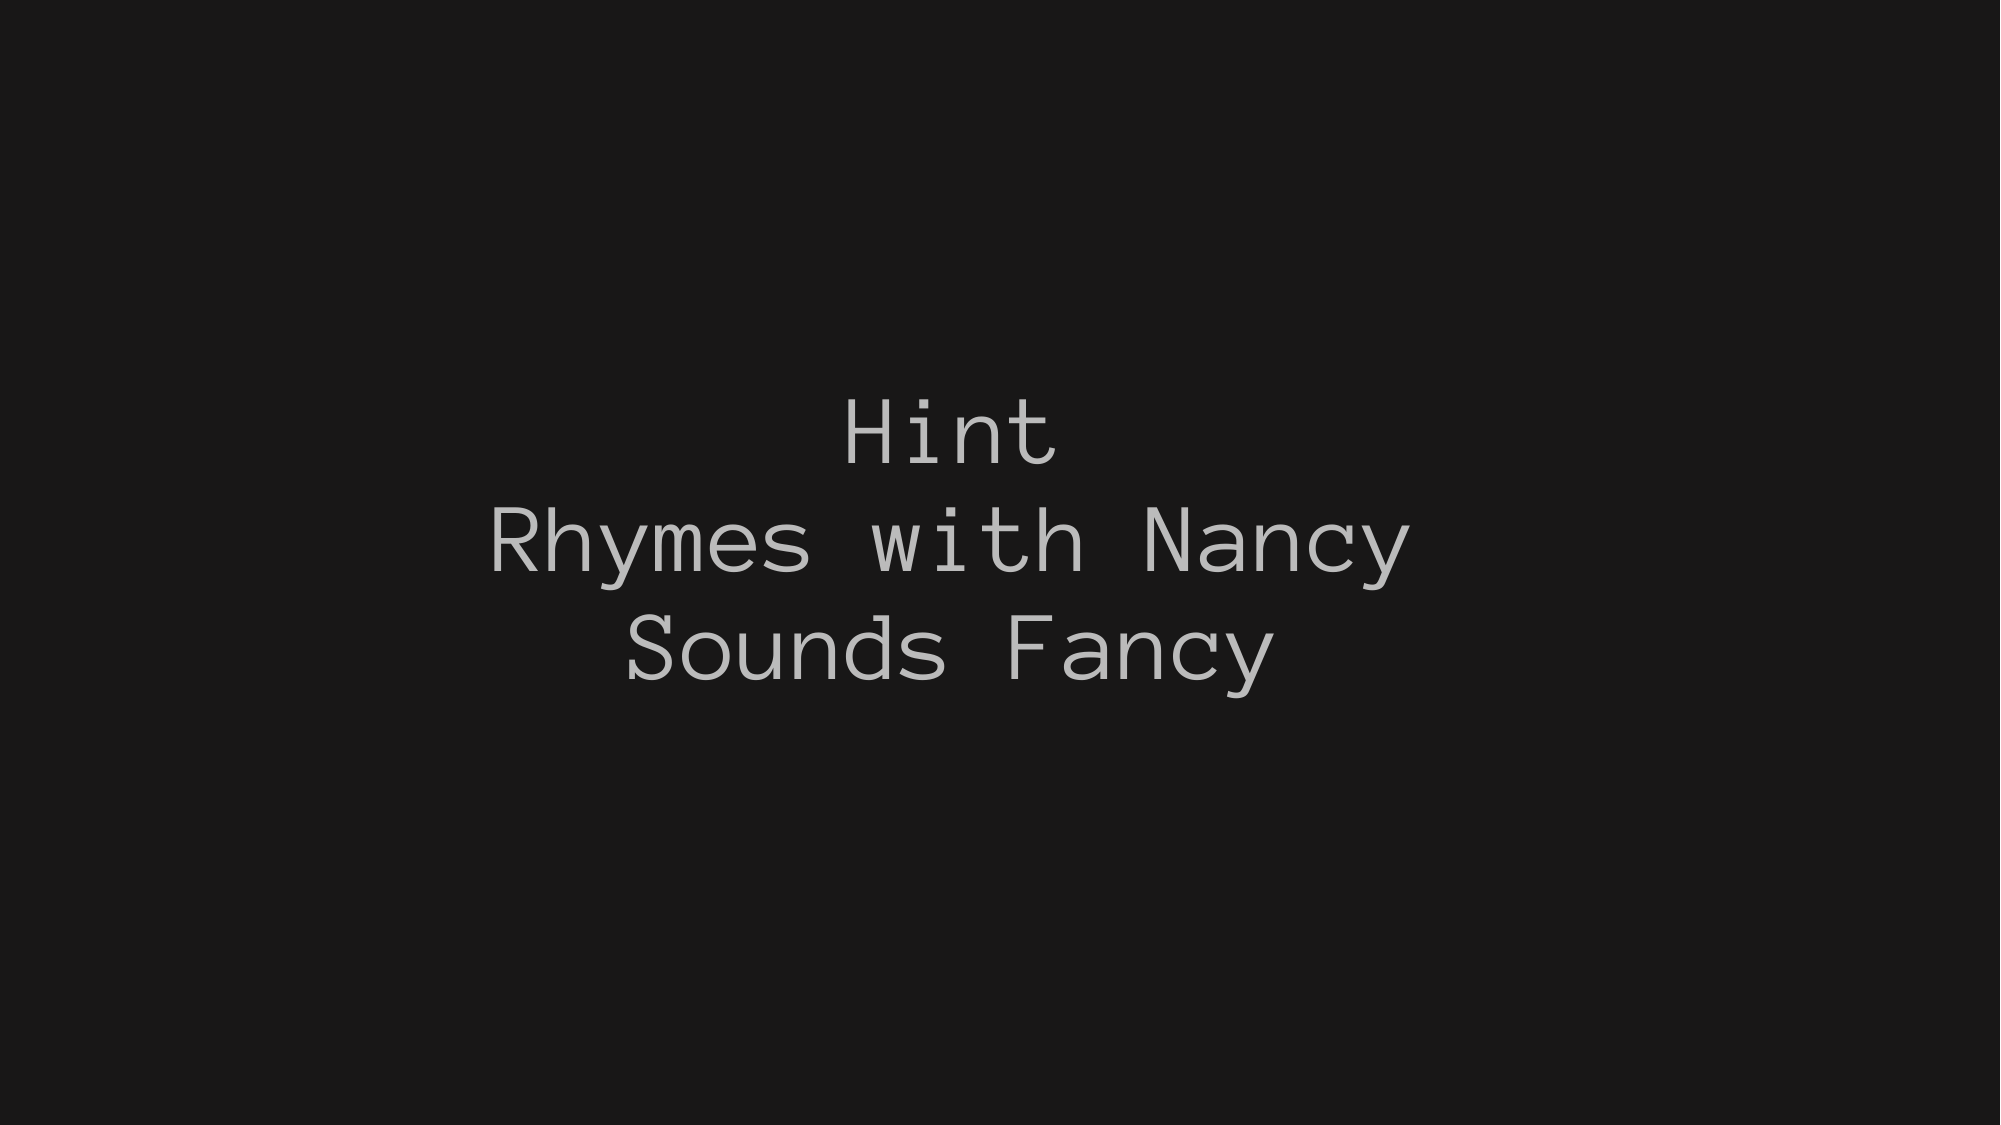

# Hint Rhymes with Nancy Sounds Fancy